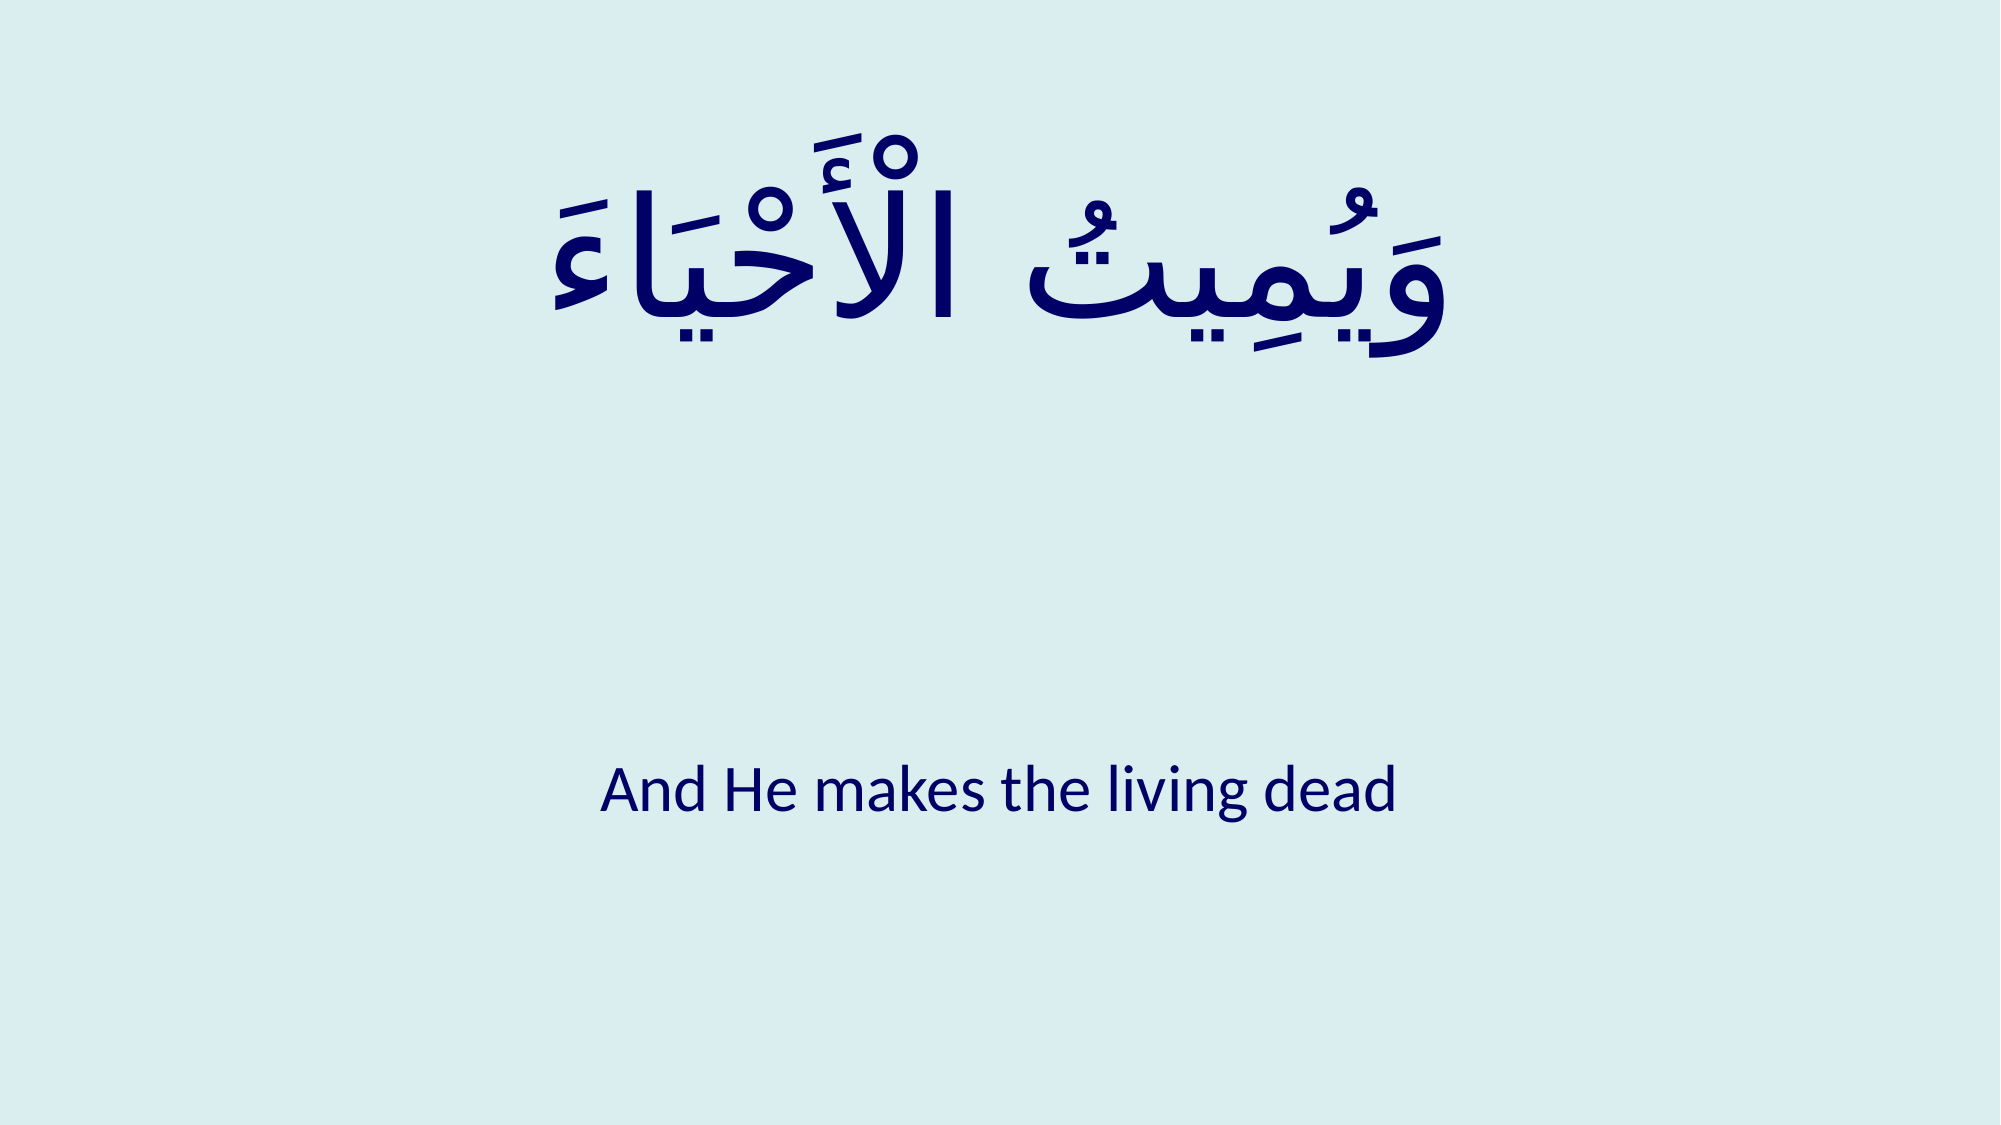

# وَيُمِيتُ الْأَحْيَاءَ
And He makes the living dead